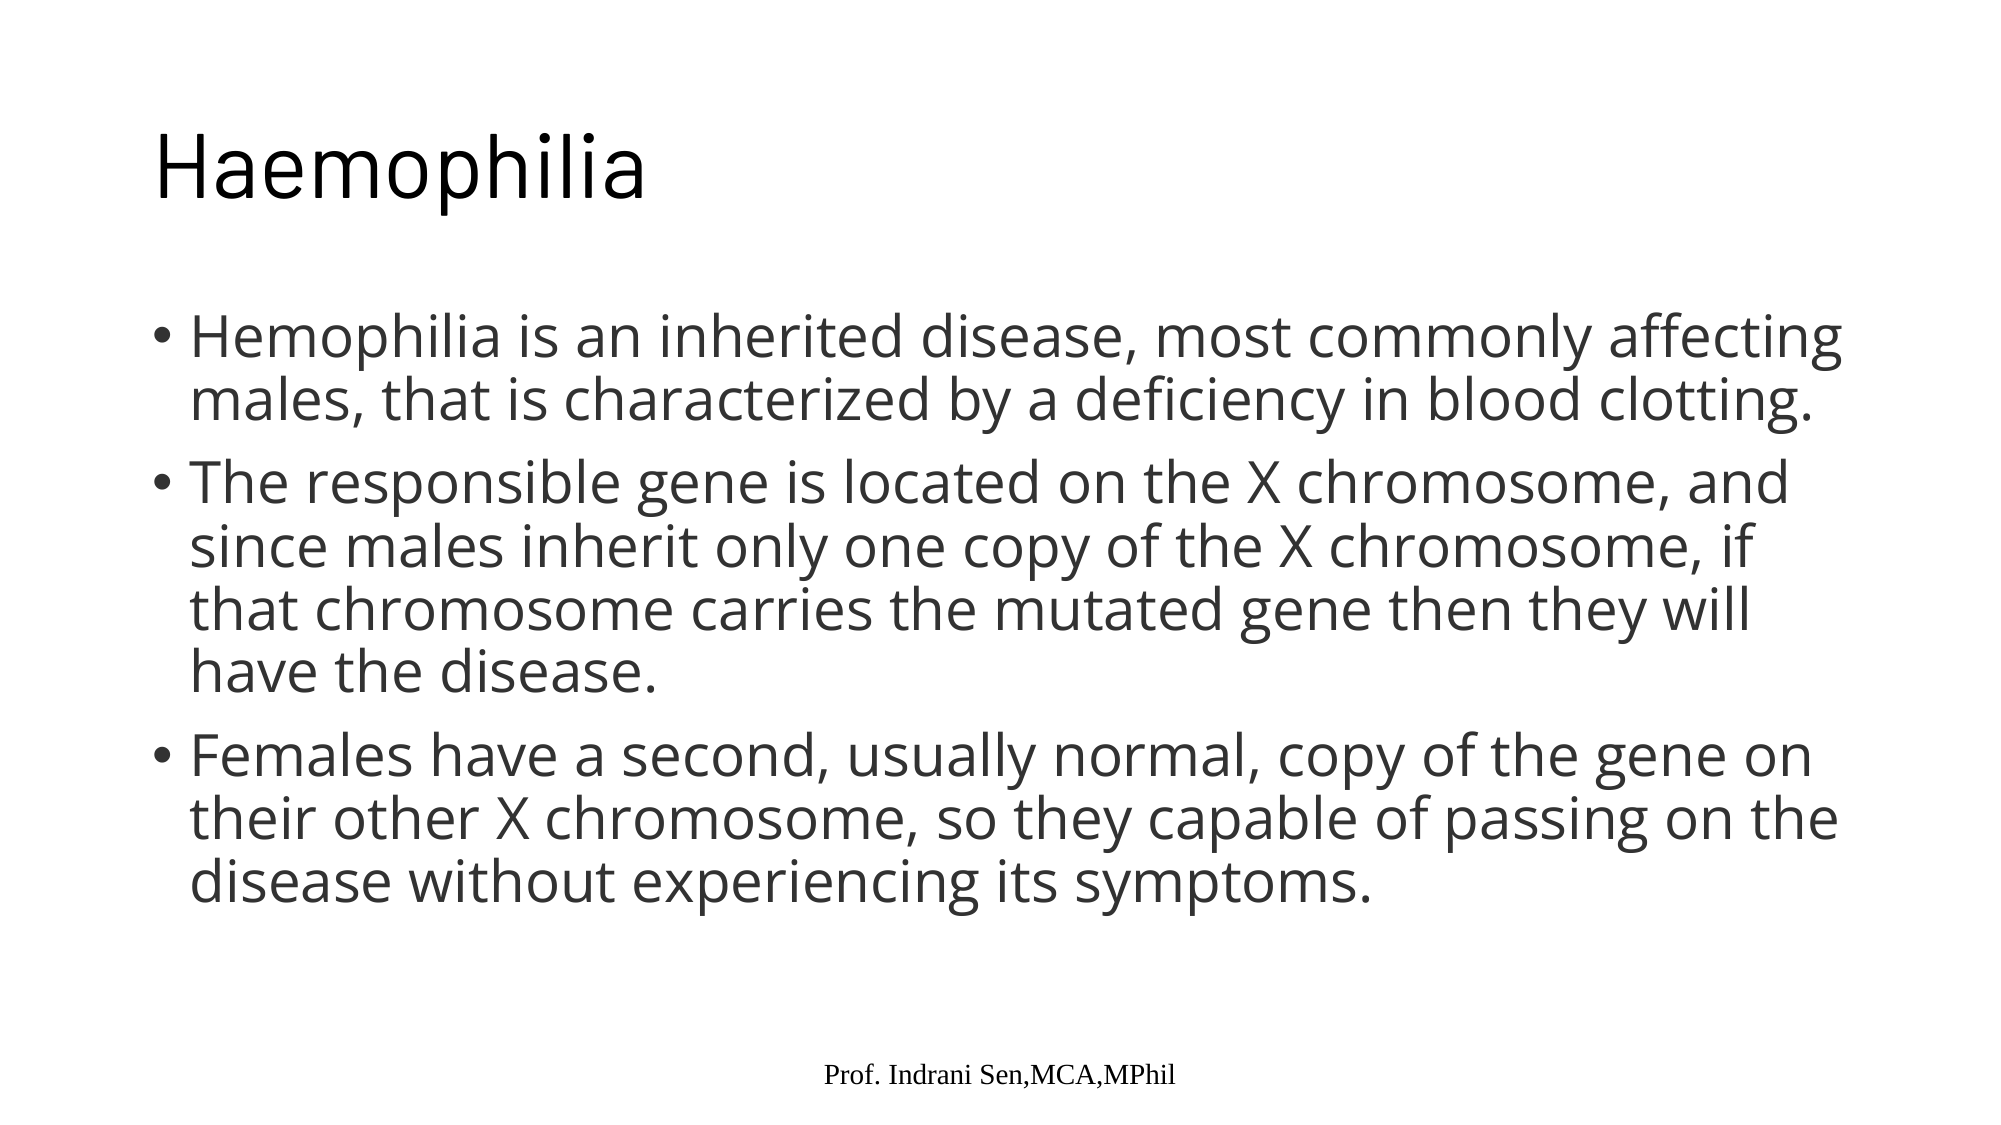

# Haemophilia
Hemophilia is an inherited disease, most commonly affecting males, that is characterized by a deficiency in blood clotting.
The responsible gene is located on the X chromosome, and since males inherit only one copy of the X chromosome, if that chromosome carries the mutated gene then they will have the disease.
Females have a second, usually normal, copy of the gene on their other X chromosome, so they capable of passing on the disease without experiencing its symptoms.
Prof. Indrani Sen,MCA,MPhil